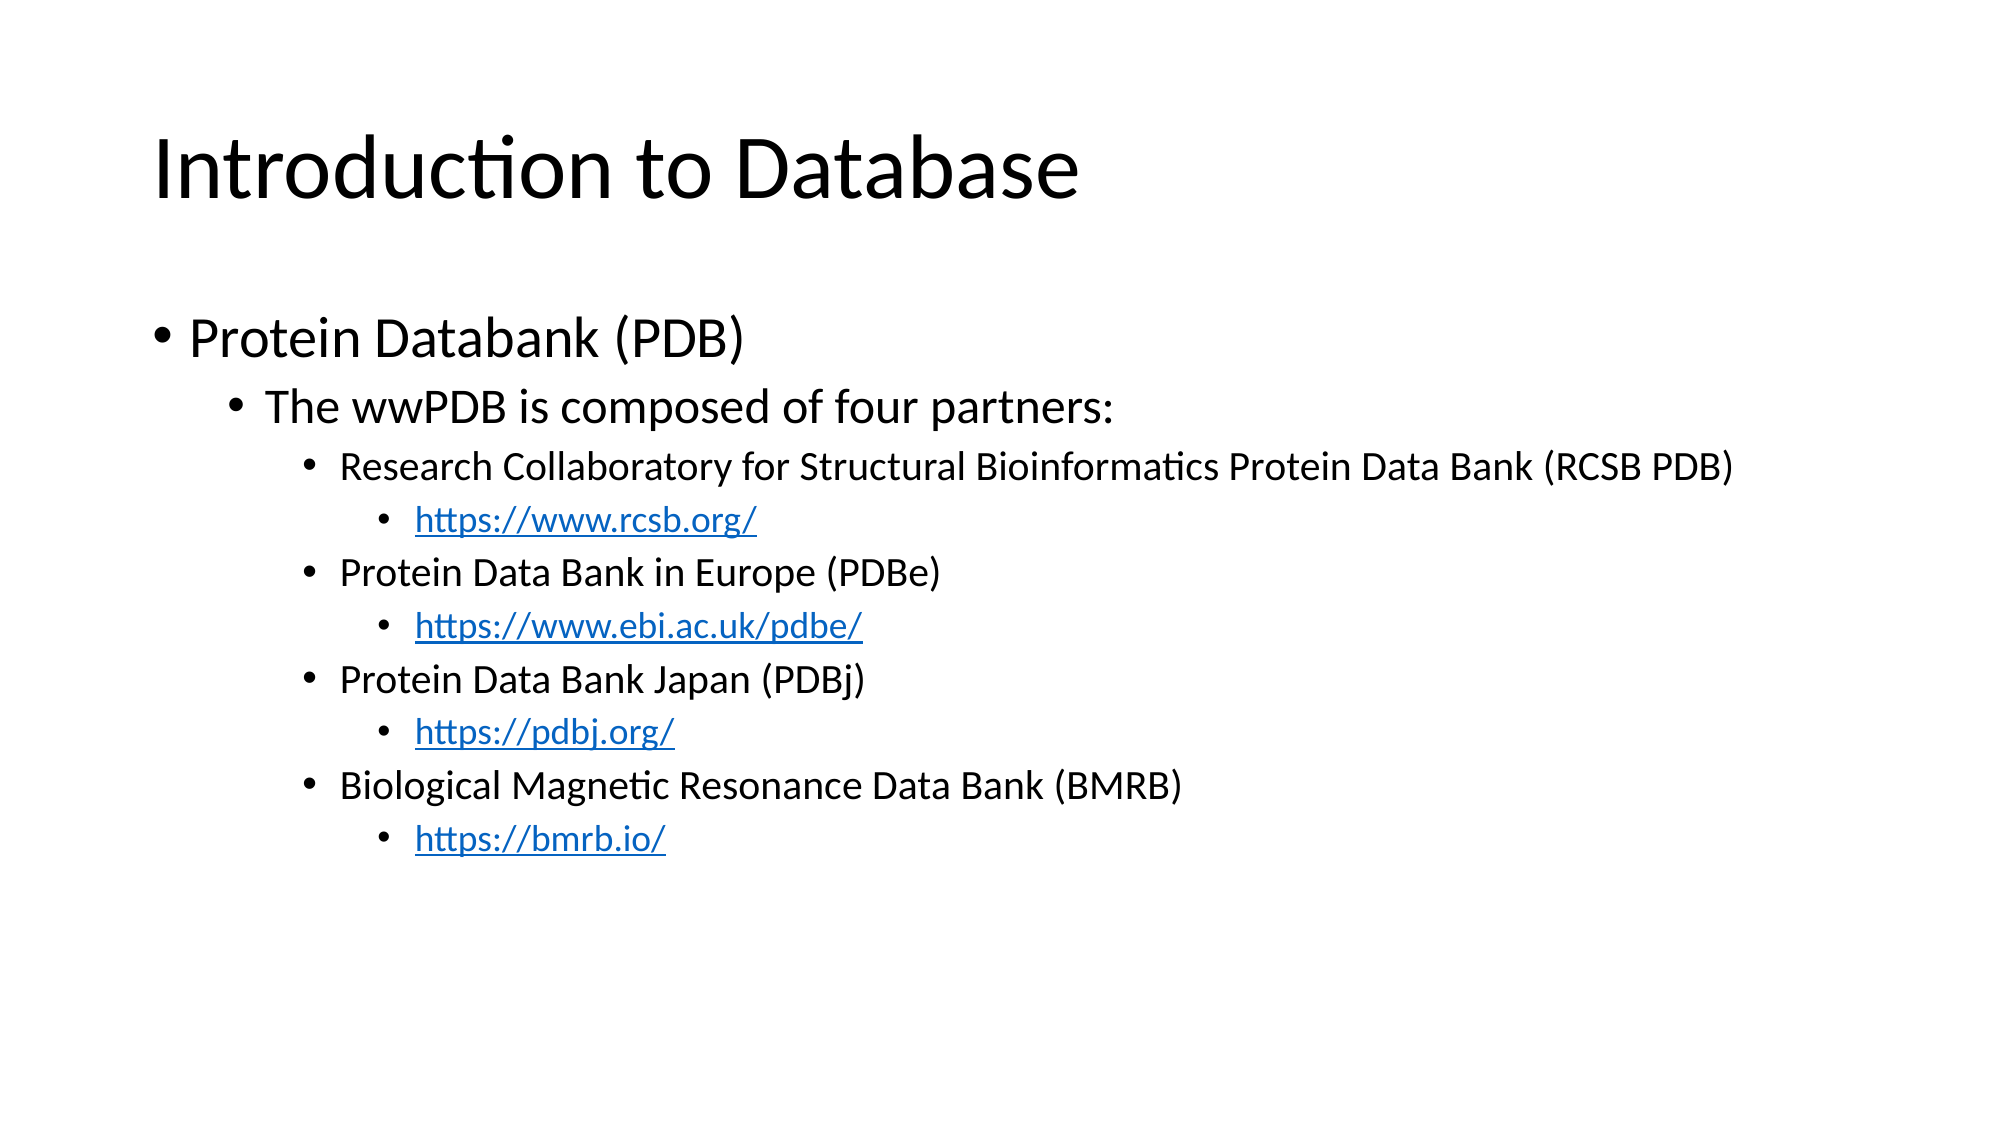

# Introduction to Database
Protein Databank (PDB)
The wwPDB is composed of four partners:
Research Collaboratory for Structural Bioinformatics Protein Data Bank (RCSB PDB)
https://www.rcsb.org/
Protein Data Bank in Europe (PDBe)
https://www.ebi.ac.uk/pdbe/
Protein Data Bank Japan (PDBj)
https://pdbj.org/
Biological Magnetic Resonance Data Bank (BMRB)
https://bmrb.io/